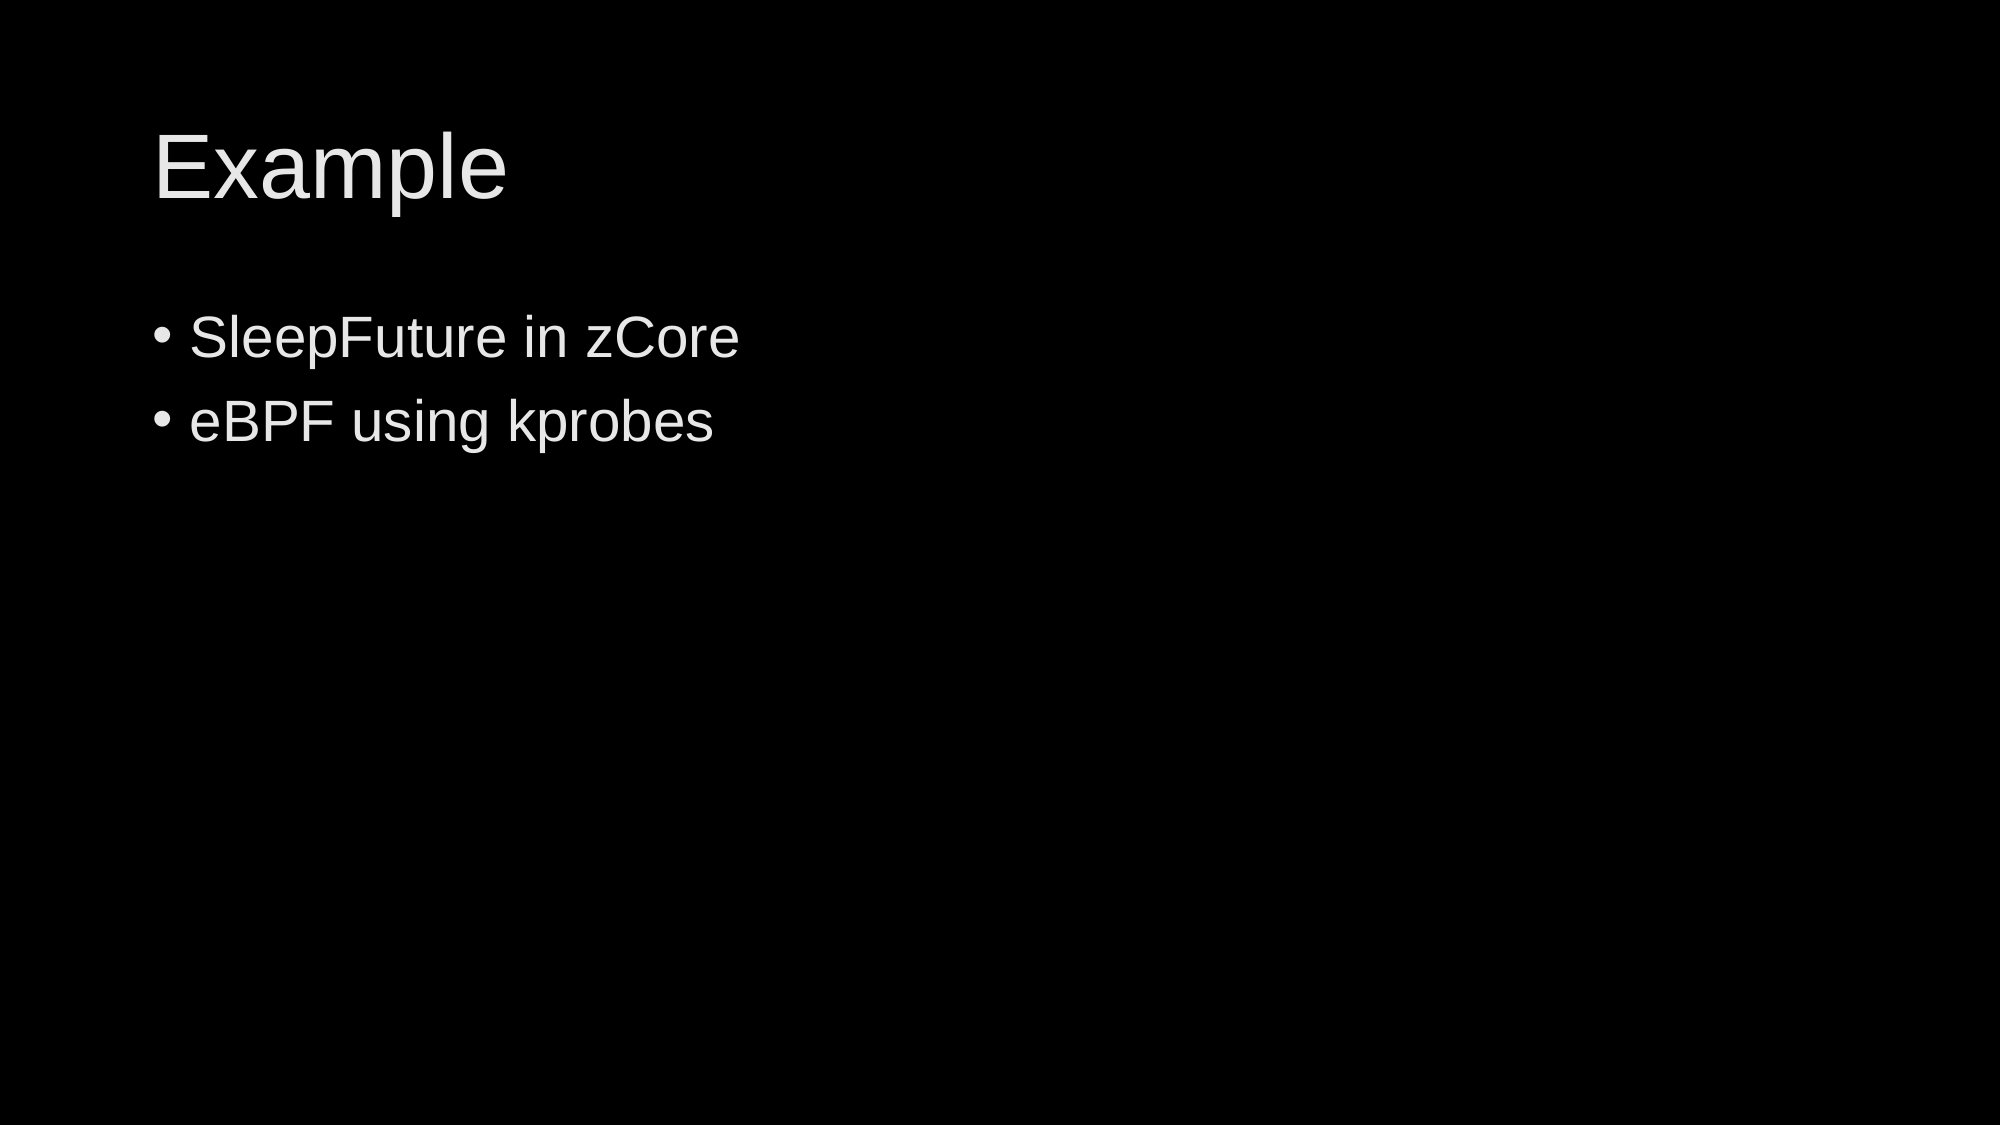

# Example
SleepFuture in zCore
eBPF using kprobes